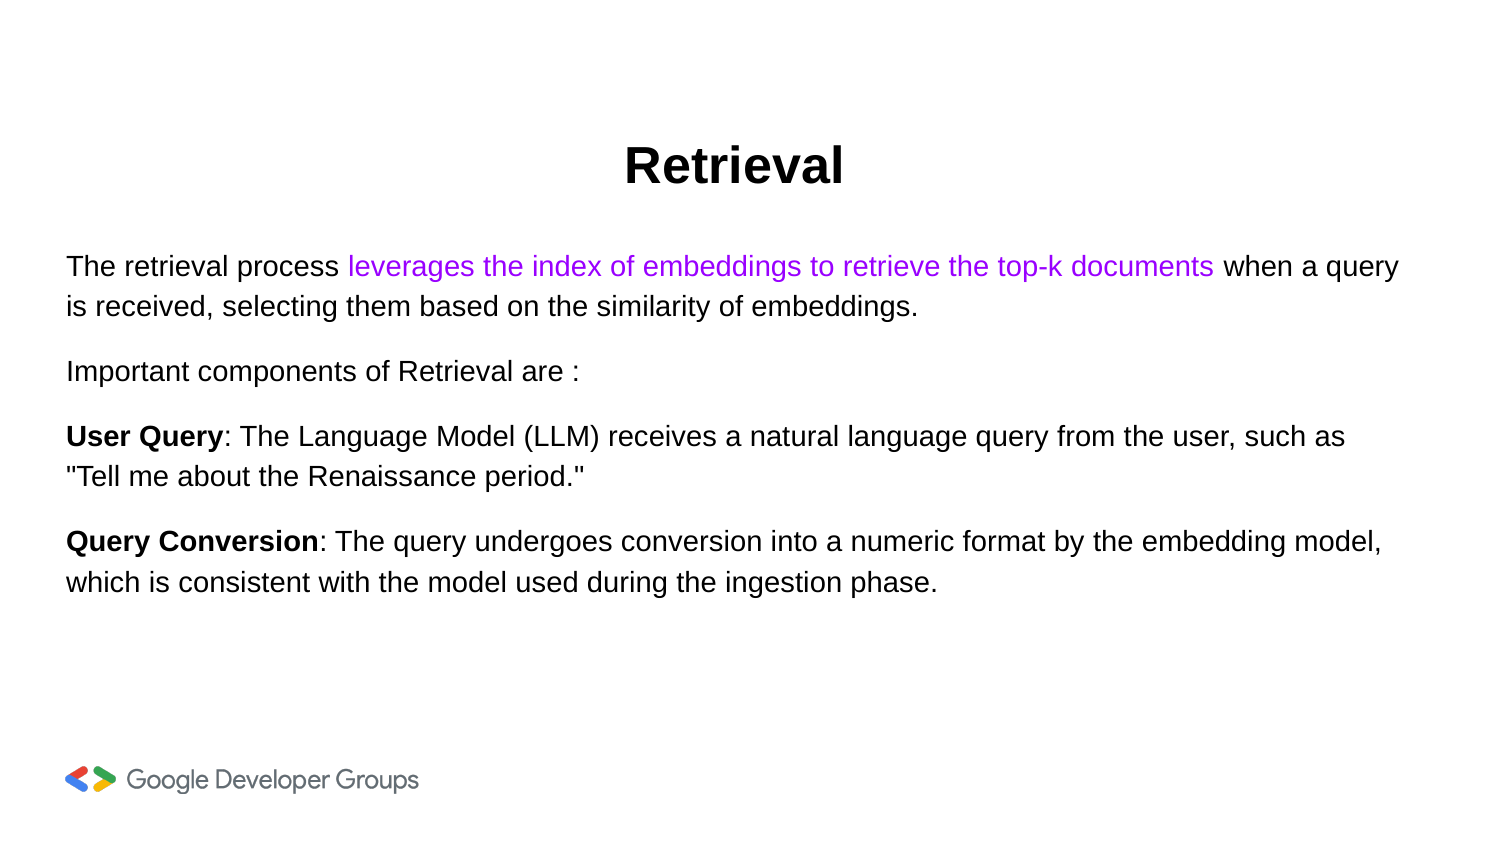

# Retrieval
The retrieval process leverages the index of embeddings to retrieve the top-k documents when a query is received, selecting them based on the similarity of embeddings.
Important components of Retrieval are :
User Query: The Language Model (LLM) receives a natural language query from the user, such as "Tell me about the Renaissance period."
Query Conversion: The query undergoes conversion into a numeric format by the embedding model, which is consistent with the model used during the ingestion phase.